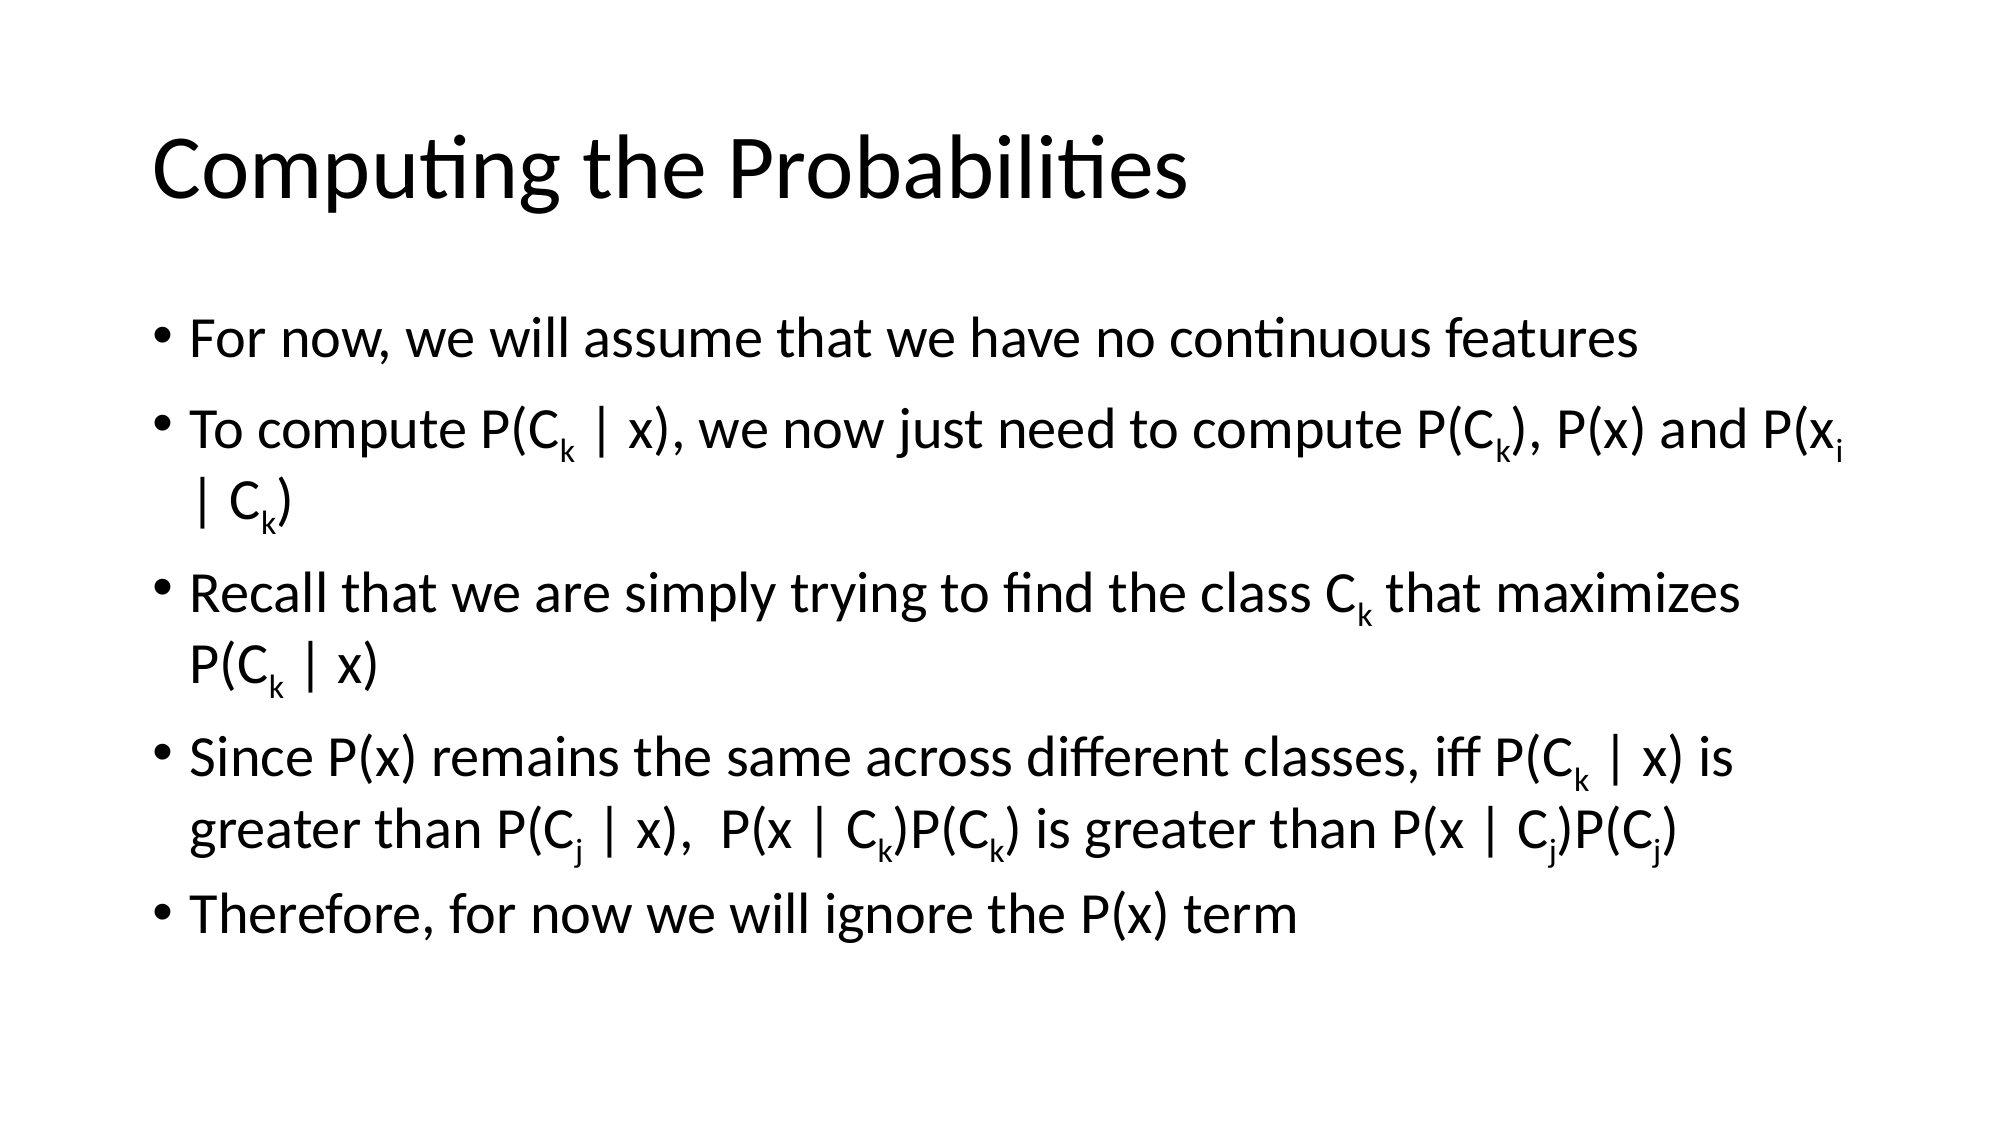

# Computing the Probabilities
For now, we will assume that we have no continuous features
To compute P(Ck | x), we now just need to compute P(Ck), P(x) and P(xi | Ck)
Recall that we are simply trying to find the class Ck that maximizes P(Ck | x)
Since P(x) remains the same across different classes, iff P(Ck | x) is greater than P(Cj | x),  P(x | Ck)P(Ck) is greater than P(x | Cj)P(Cj)
Therefore, for now we will ignore the P(x) term